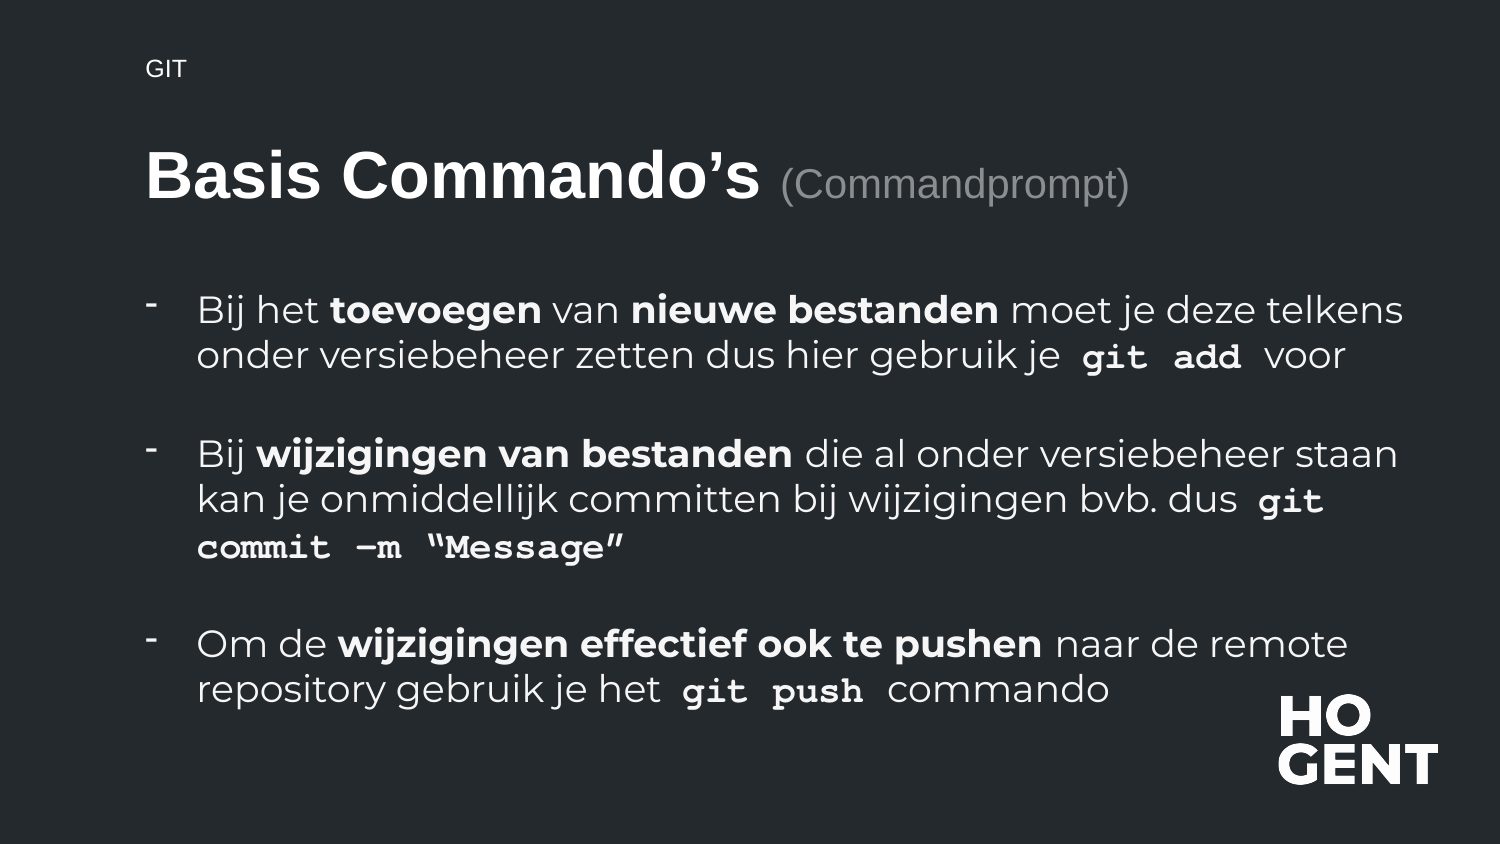

GIT
# Basis Commando’s (Commandprompt)
Bij het toevoegen van nieuwe bestanden moet je deze telkens onder versiebeheer zetten dus hier gebruik je  git add voor
Bij wijzigingen van bestanden die al onder versiebeheer staan kan je onmiddellijk committen bij wijzigingen bvb. dus  git  commit –m “Message”
Om de wijzigingen effectief ook te pushen naar de remote repository gebruik je het  git push commando